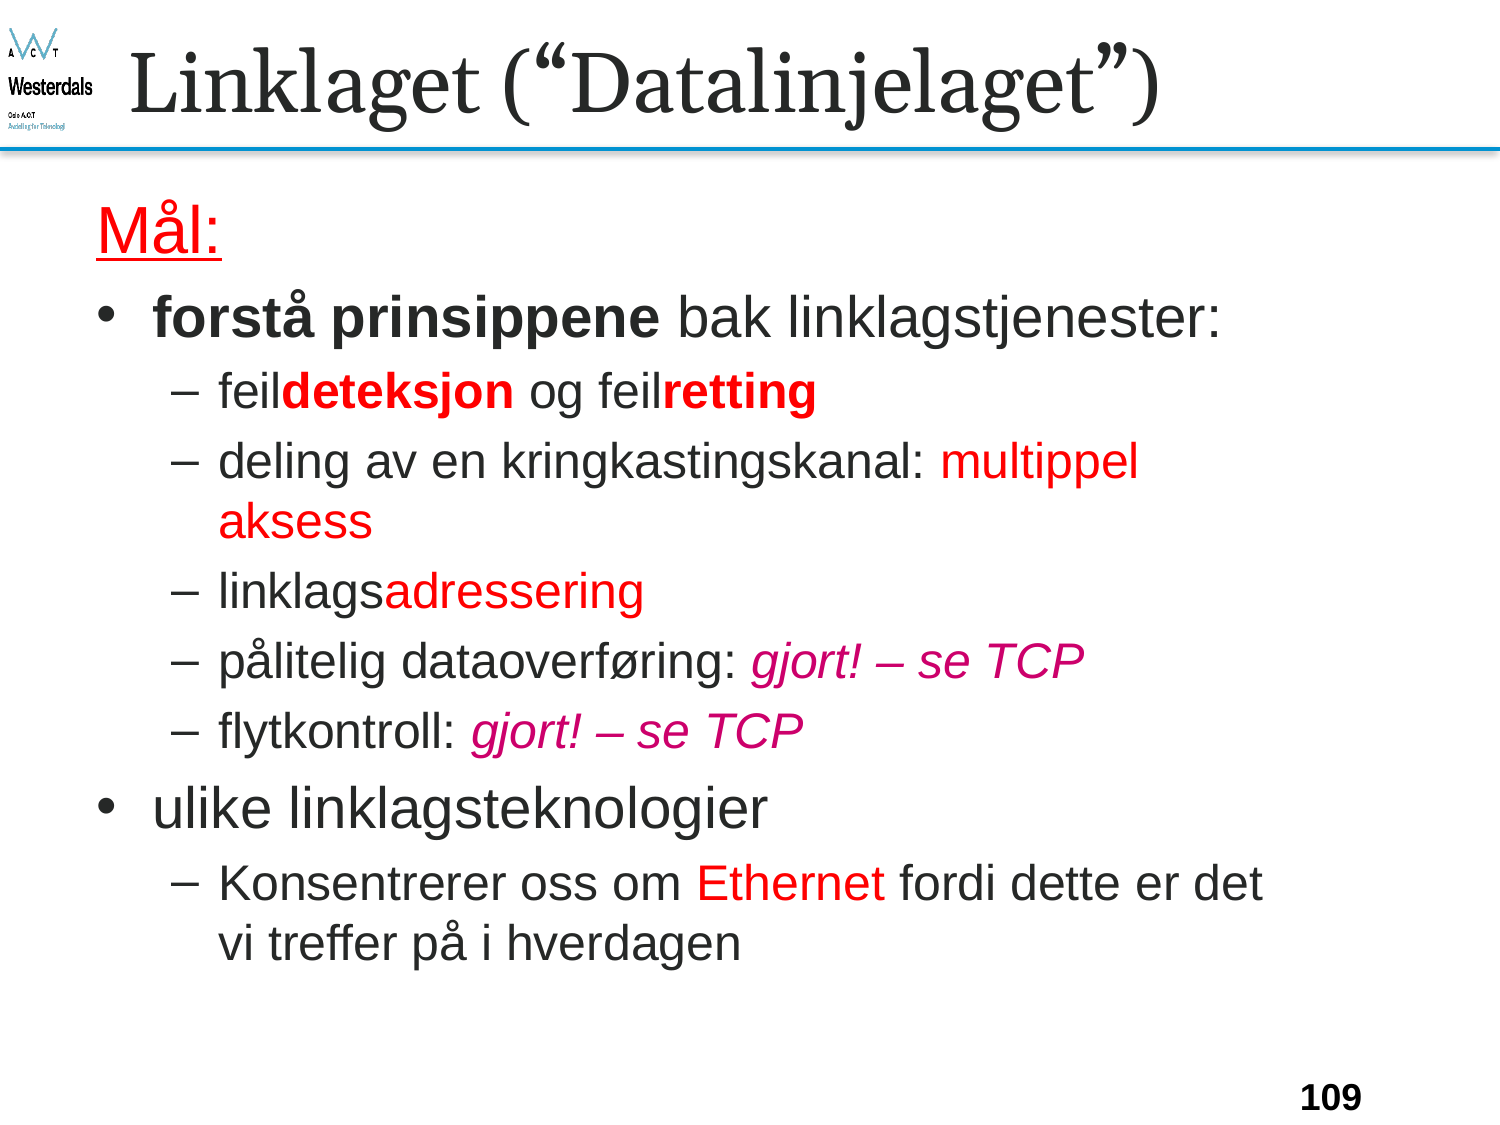

# Linklaget (“Datalinjelaget”)
Mål:
forstå prinsippene bak linklagstjenester:
feildeteksjon og feilretting
deling av en kringkastingskanal: multippel aksess
linklagsadressering
pålitelig dataoverføring: gjort! – se TCP
flytkontroll: gjort! – se TCP
ulike linklagsteknologier
Konsentrerer oss om Ethernet fordi dette er det vi treffer på i hverdagen
Bjørn O. Listog -- blistog@nith.no
109